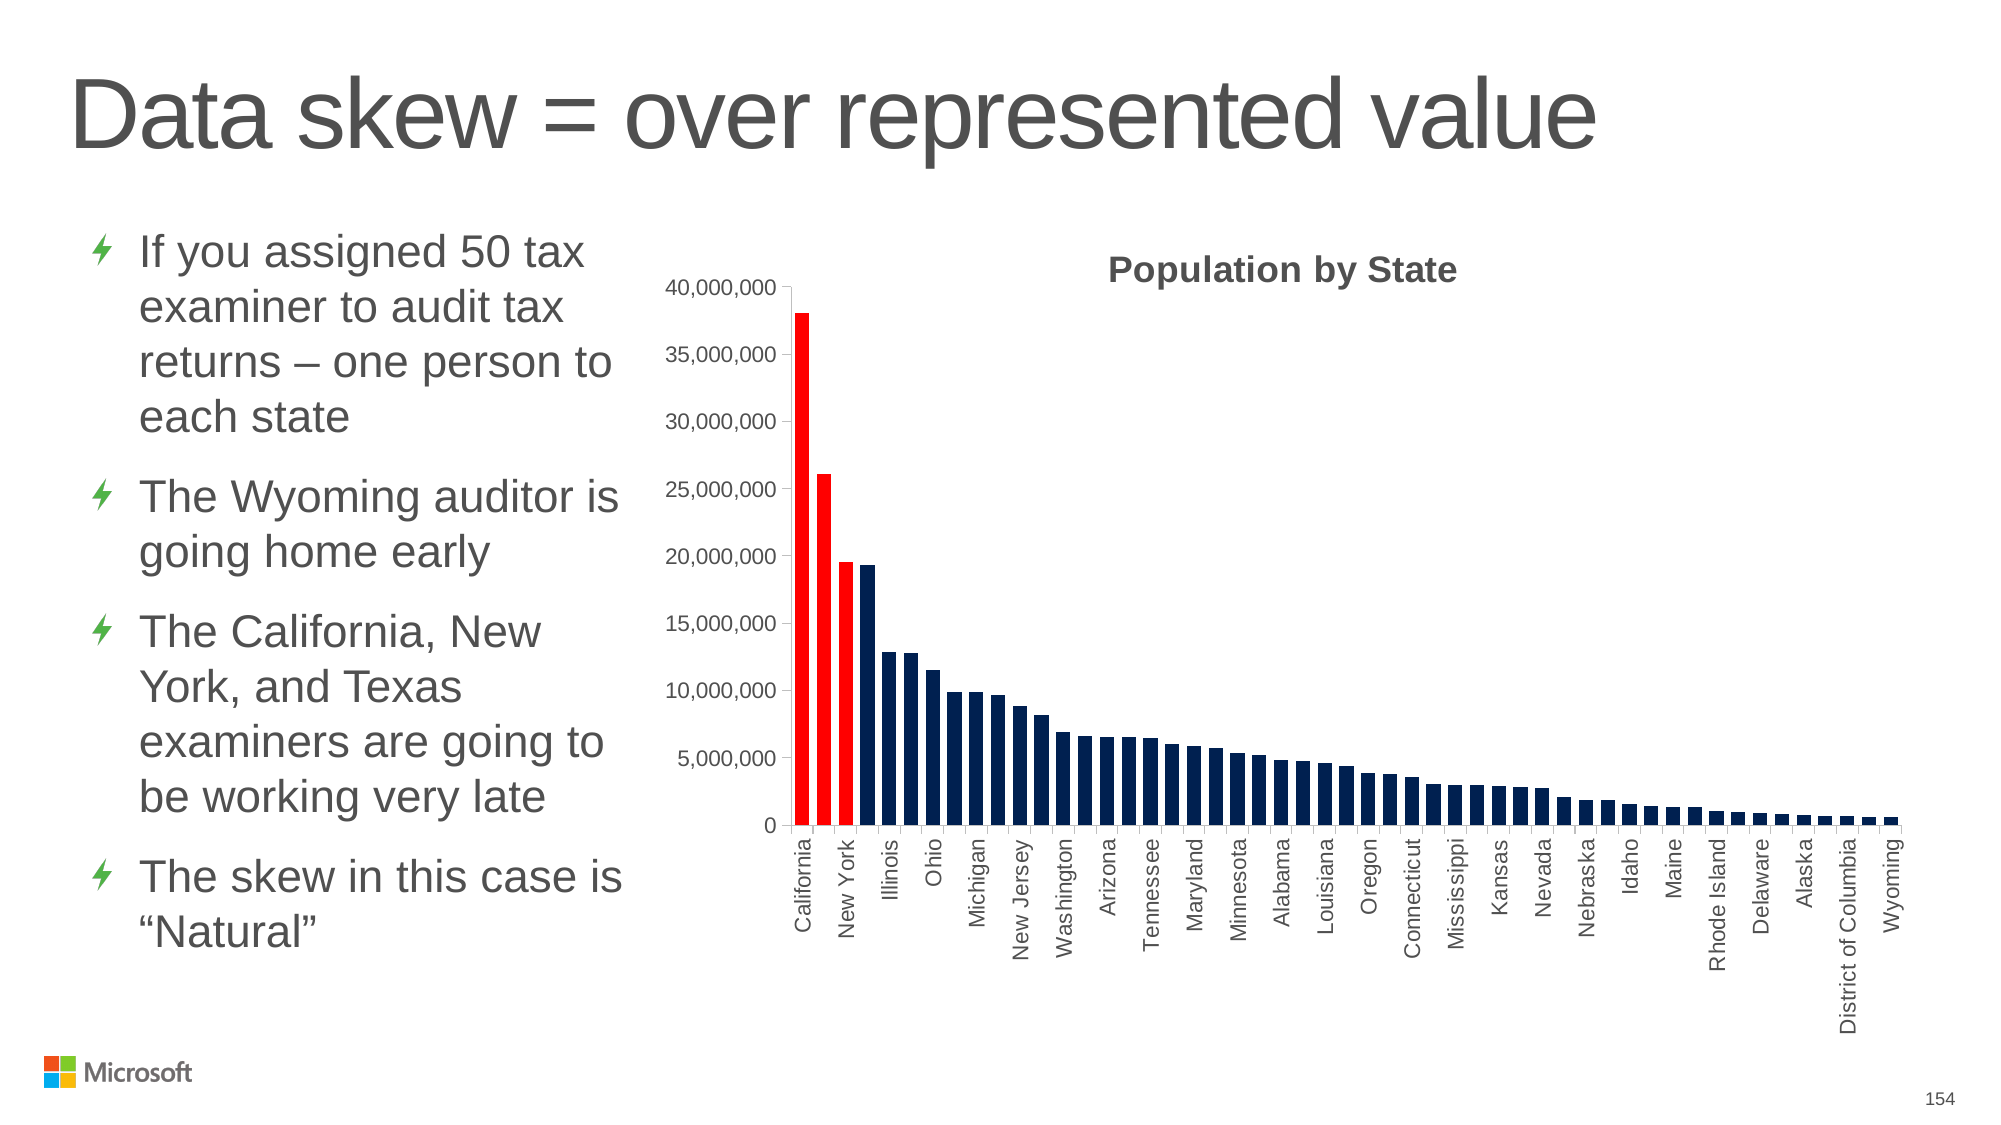

# Data skew = over represented value
If you assigned 50 tax examiner to audit tax returns – one person to each state
The Wyoming auditor is going home early
The California, New York, and Texas examiners are going to be working very late
The skew in this case is “Natural”

### Chart: Population by State

| Category | Pop |
|---|---|
| California | 38041430.0 |
| Texas | 26059203.0 |
| New York | 19570261.0 |
| Florida | 19317568.0 |
| Illinois | 12875255.0 |
| Pennsylvania | 12763536.0 |
| Ohio | 11544225.0 |
| Georgia | 9919945.0 |
| Michigan | 9883360.0 |
| North Carolina | 9656401.0 |
| New Jersey | 8864590.0 |
| Virginia | 8185867.0 |
| Washington | 6897012.0 |
| Massachusetts | 6646144.0 |
| Arizona | 6553255.0 |
| Indiana | 6537334.0 |
| Tennessee | 6456243.0 |
| Missouri | 6021988.0 |
| Maryland | 5884563.0 |
| Wisconsin | 5726386.0 |
| Minnesota | 5379139.0 |
| Colorado | 5187582.0 |
| Alabama | 4822023.0 |
| South Carolina | 4723723.0 |
| Louisiana | 4601893.0 |
| Kentucky | 4380415.0 |
| Oregon | 3899353.0 |
| Oklahoma | 3814820.0 |
| Connecticut | 3590347.0 |
| Iowa | 3074186.0 |
| Mississippi | 2984926.0 |
| Arkansas | 2949131.0 |
| Kansas | 2885905.0 |
| Utah | 2855287.0 |
| Nevada | 2758931.0 |
| New Mexico | 2085538.0 |
| Nebraska | 1855525.0 |
| West Virginia | 1855413.0 |
| Idaho | 1595728.0 |
| Hawaii | 1392313.0 |
| Maine | 1329192.0 |
| New Hampshire | 1320718.0 |
| Rhode Island | 1050292.0 |
| Montana | 1005141.0 |
| Delaware | 917092.0 |
| South Dakota | 833354.0 |
| Alaska | 731449.0 |
| North Dakota | 699628.0 |
| District of Columbia | 632323.0 |
| Vermont | 626011.0 |
| Wyoming | 576412.0 |
154